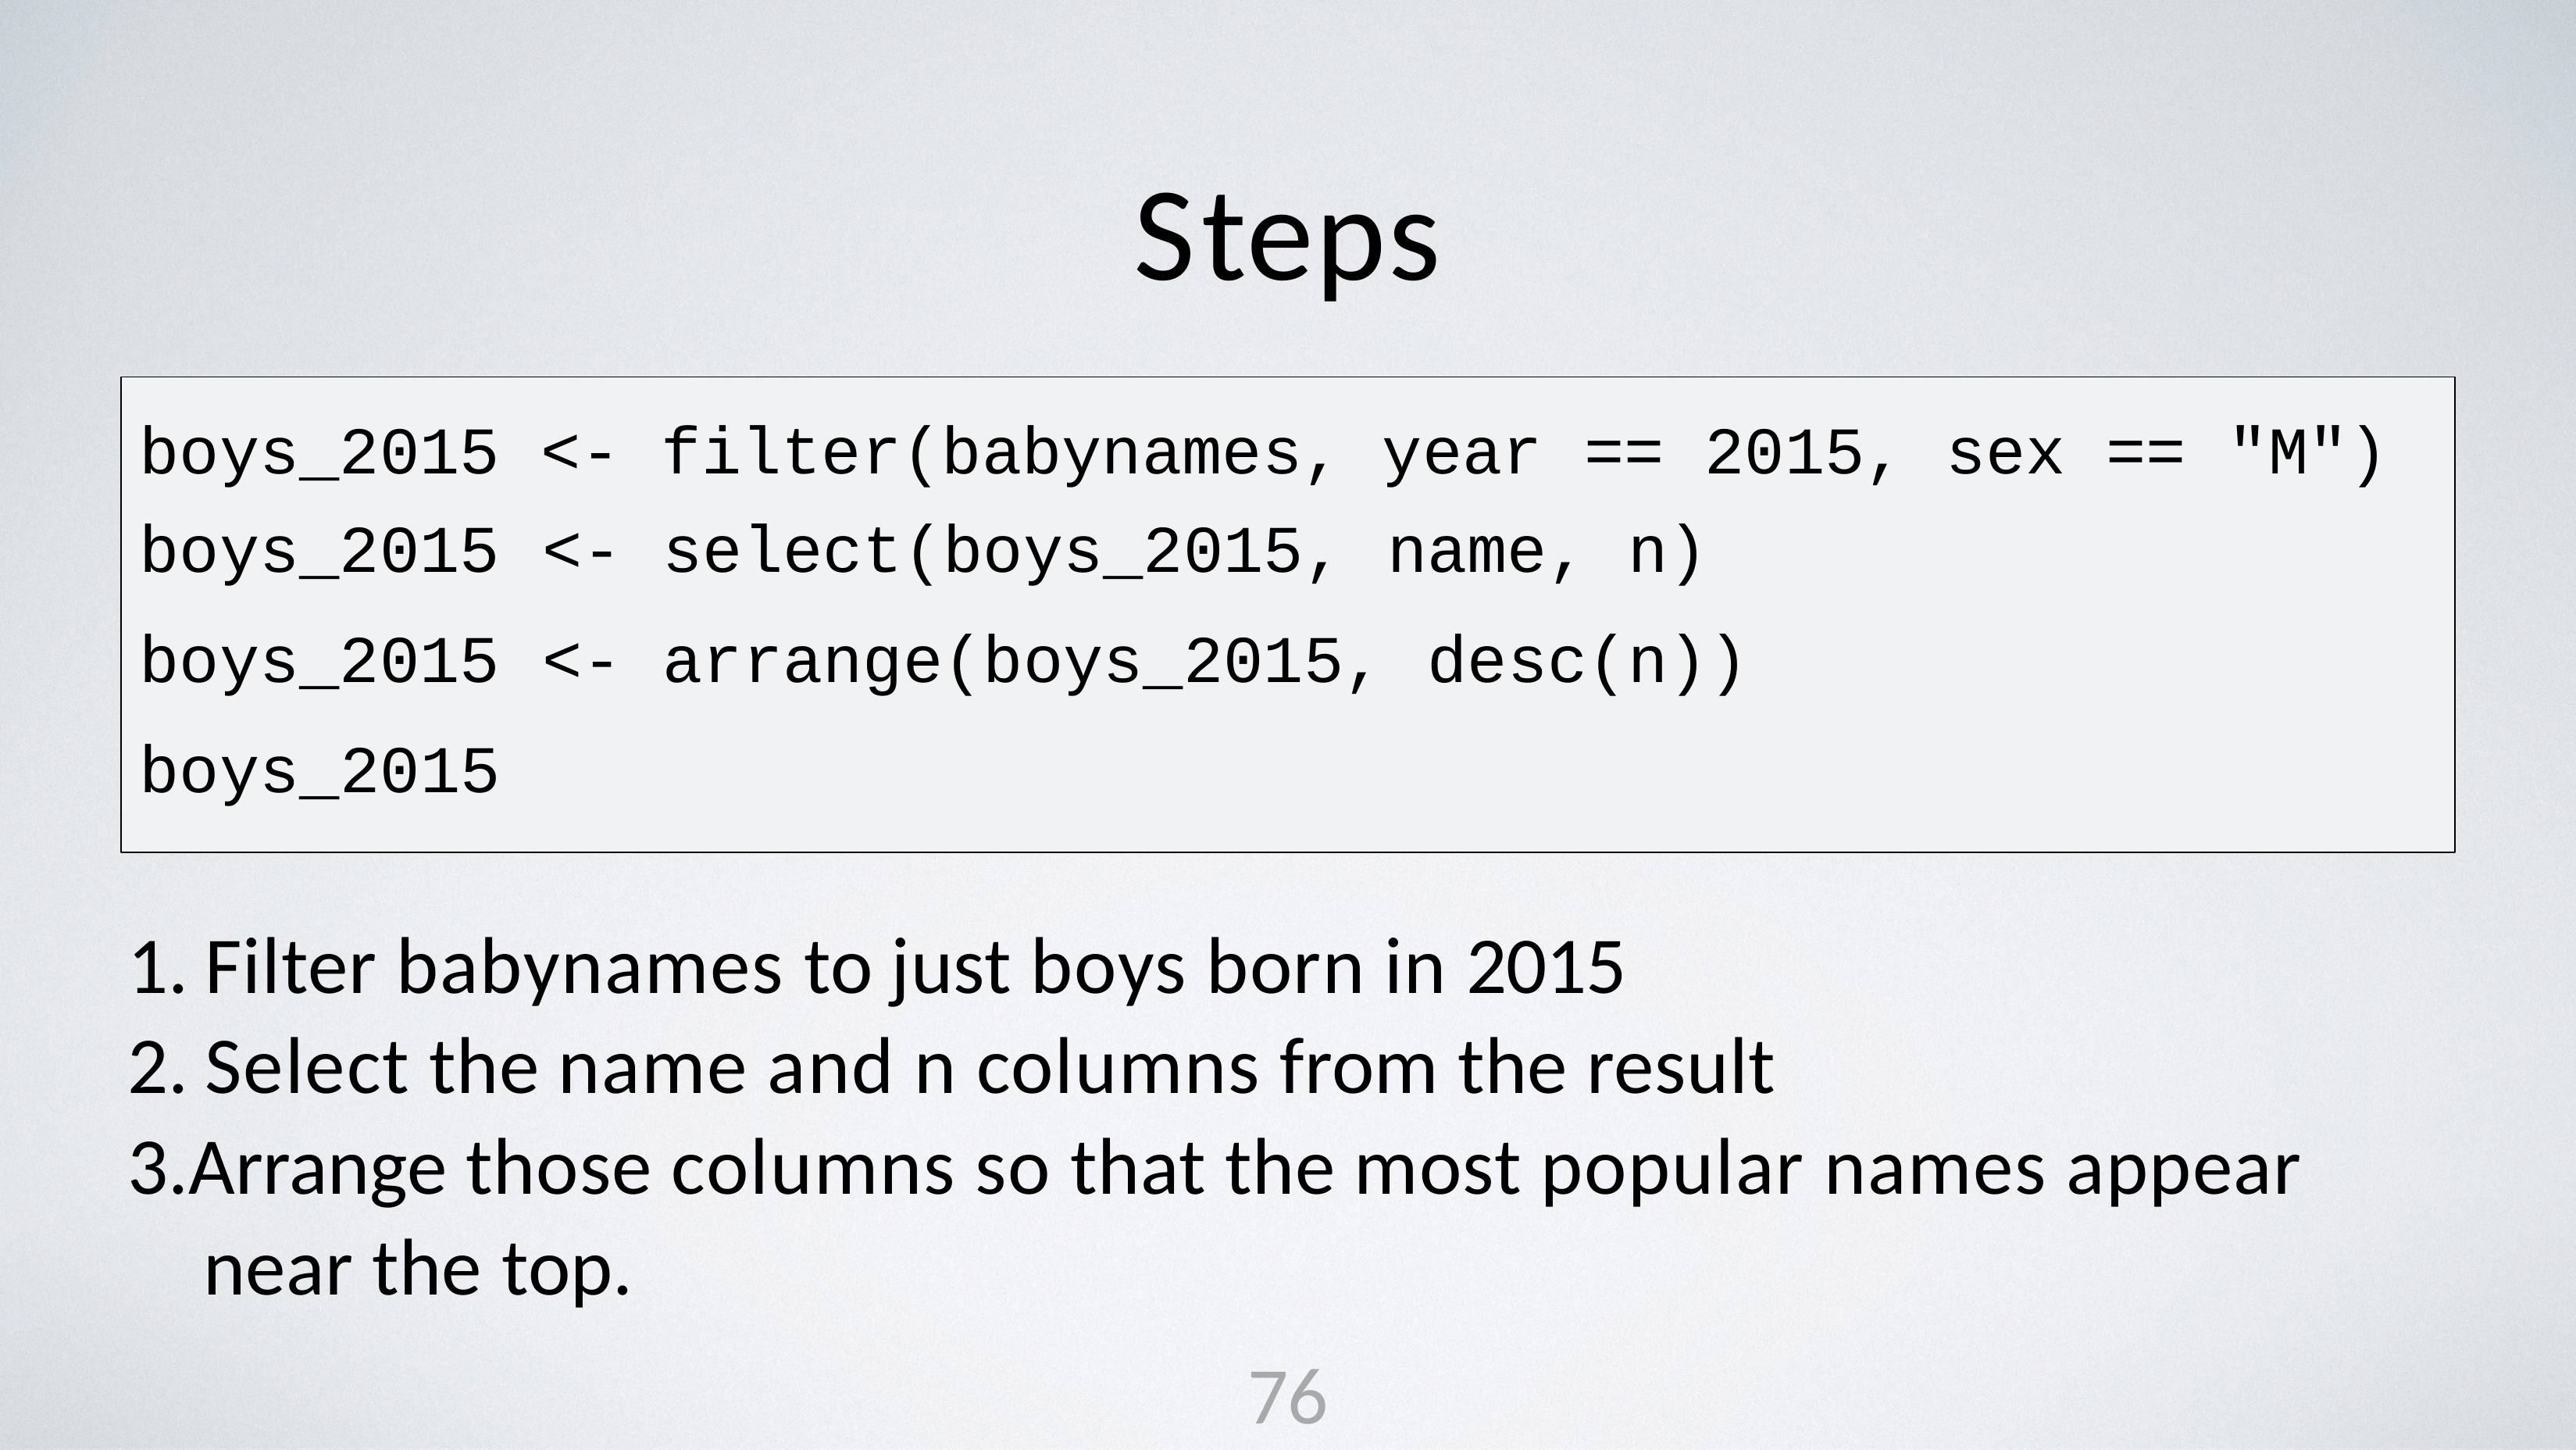

# Steps

boys_2015 <- filter(babynames, year == 2015, sex == "M")
| boys\_2015 | <- | select(boys\_2015, | name, n) |
| --- | --- | --- | --- |
| boys\_2015 | <- | arrange(boys\_2015, | desc(n)) |
| boys\_2015 |  |  |  |
Filter babynames to just boys born in 2015
Select the name and n columns from the result
Arrange those columns so that the most popular names appear  near the top.
76